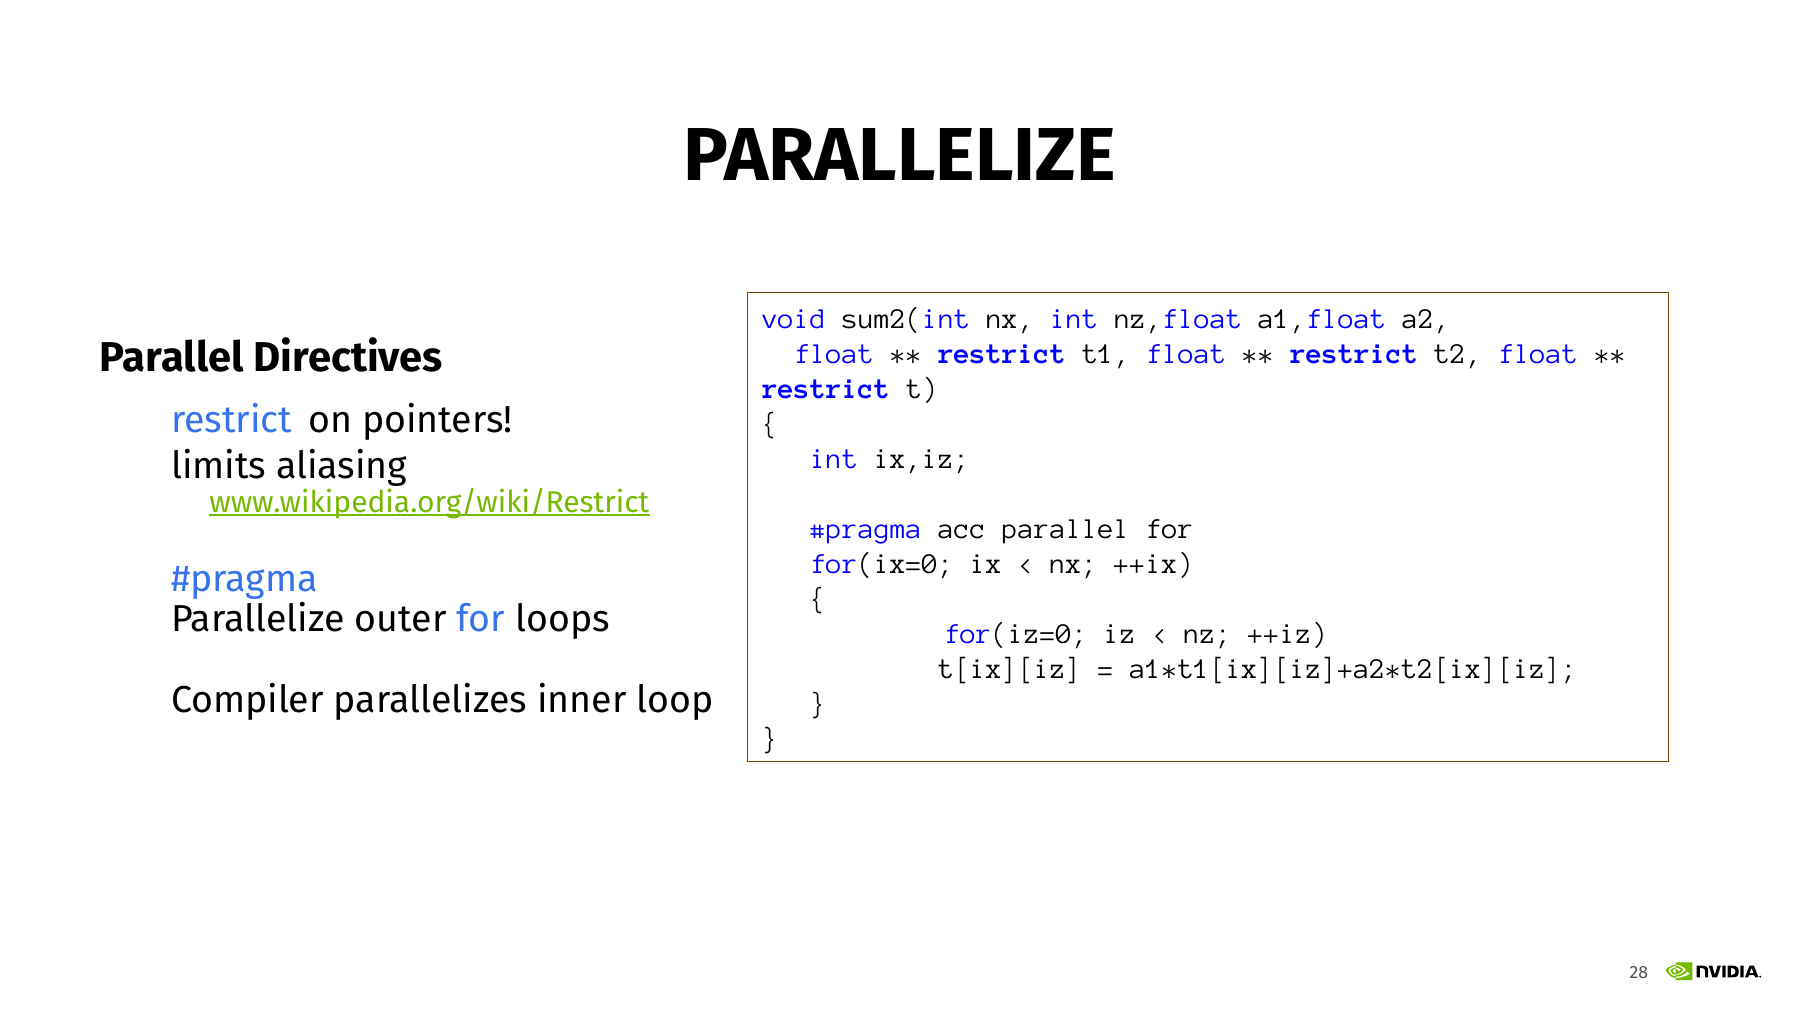

# Parallelize
void sum2(int nx, int nz,float a1,float a2,
  float ** restrict t1, float ** restrict t2, float ** restrict t)
{
   int ix,iz;

   #pragma acc parallel for
   for(ix=0; ix < nx; ++ix)
   {
	  for(iz=0; iz < nz; ++iz)
           t[ix][iz] = a1*t1[ix][iz]+a2*t2[ix][iz];
   }
}
Parallel Directives
restrict on pointers!
limits aliasing
www.wikipedia.org/wiki/Restrict

#pragma
Parallelize outer for loops

Compiler parallelizes inner loop